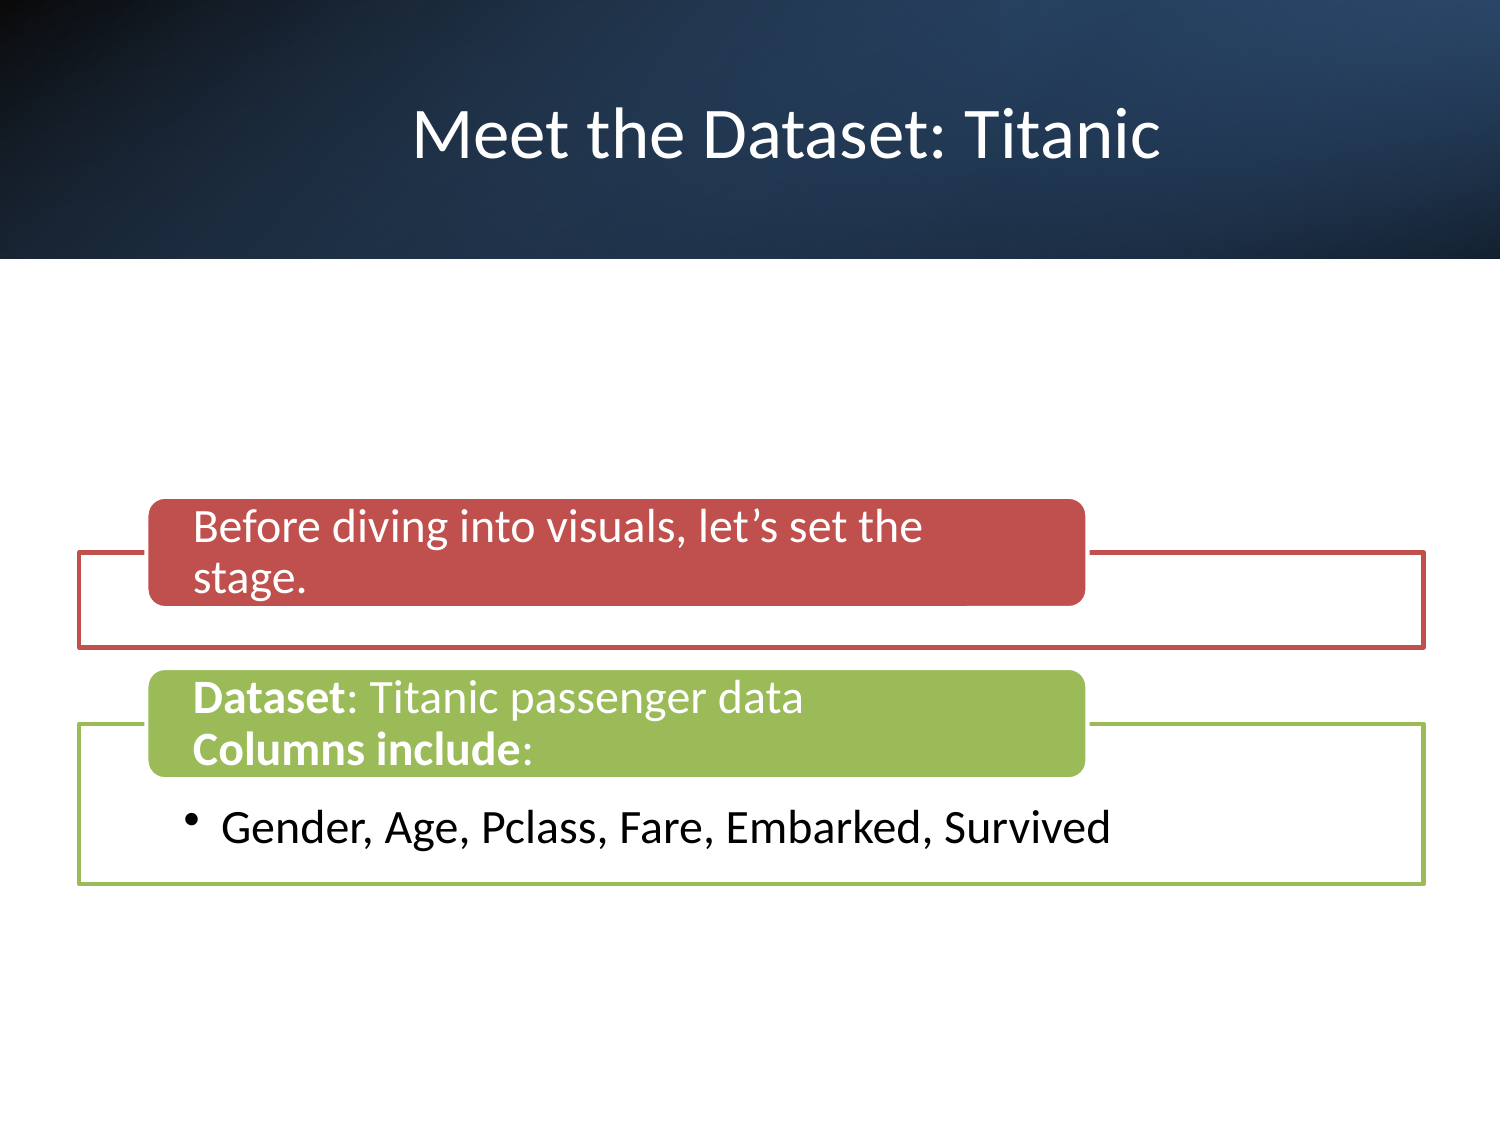

# Meet the Dataset: Titanic
Before diving into visuals, let’s set the stage.
Gender, Age, Pclass, Fare, Embarked, Survived
Dataset: Titanic passenger data
Columns include: